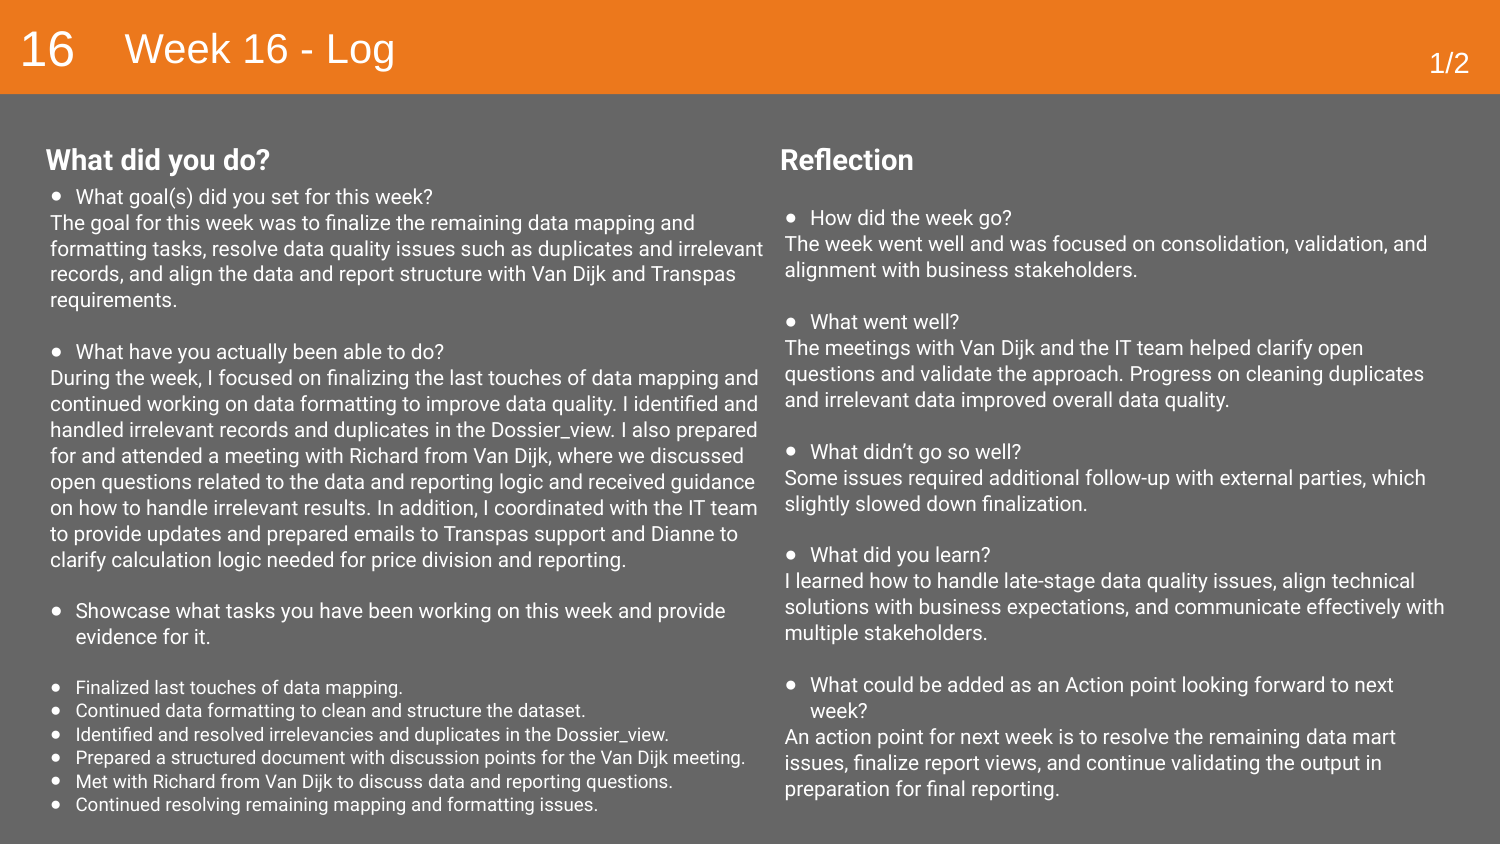

16
# Week 16 - Log
1/2

What did you do?
Reflection
What goal(s) did you set for this week?
The goal for this week was to finalize the remaining data mapping and formatting tasks, resolve data quality issues such as duplicates and irrelevant records, and align the data and report structure with Van Dijk and Transpas requirements.

What have you actually been able to do?
During the week, I focused on finalizing the last touches of data mapping and continued working on data formatting to improve data quality. I identified and handled irrelevant records and duplicates in the Dossier_view. I also prepared for and attended a meeting with Richard from Van Dijk, where we discussed open questions related to the data and reporting logic and received guidance on how to handle irrelevant results. In addition, I coordinated with the IT team to provide updates and prepared emails to Transpas support and Dianne to clarify calculation logic needed for price division and reporting.

Showcase what tasks you have been working on this week and provide evidence for it.

Finalized last touches of data mapping.
Continued data formatting to clean and structure the dataset.
Identified and resolved irrelevancies and duplicates in the Dossier_view.
Prepared a structured document with discussion points for the Van Dijk meeting.
Met with Richard from Van Dijk to discuss data and reporting questions.
Continued resolving remaining mapping and formatting issues.
How did the week go?
The week went well and was focused on consolidation, validation, and alignment with business stakeholders.

What went well?
The meetings with Van Dijk and the IT team helped clarify open questions and validate the approach. Progress on cleaning duplicates and irrelevant data improved overall data quality.

What didn’t go so well?
Some issues required additional follow-up with external parties, which slightly slowed down finalization.

What did you learn?
I learned how to handle late-stage data quality issues, align technical solutions with business expectations, and communicate effectively with multiple stakeholders.

What could be added as an Action point looking forward to next week?
An action point for next week is to resolve the remaining data mart issues, finalize report views, and continue validating the output in preparation for final reporting.